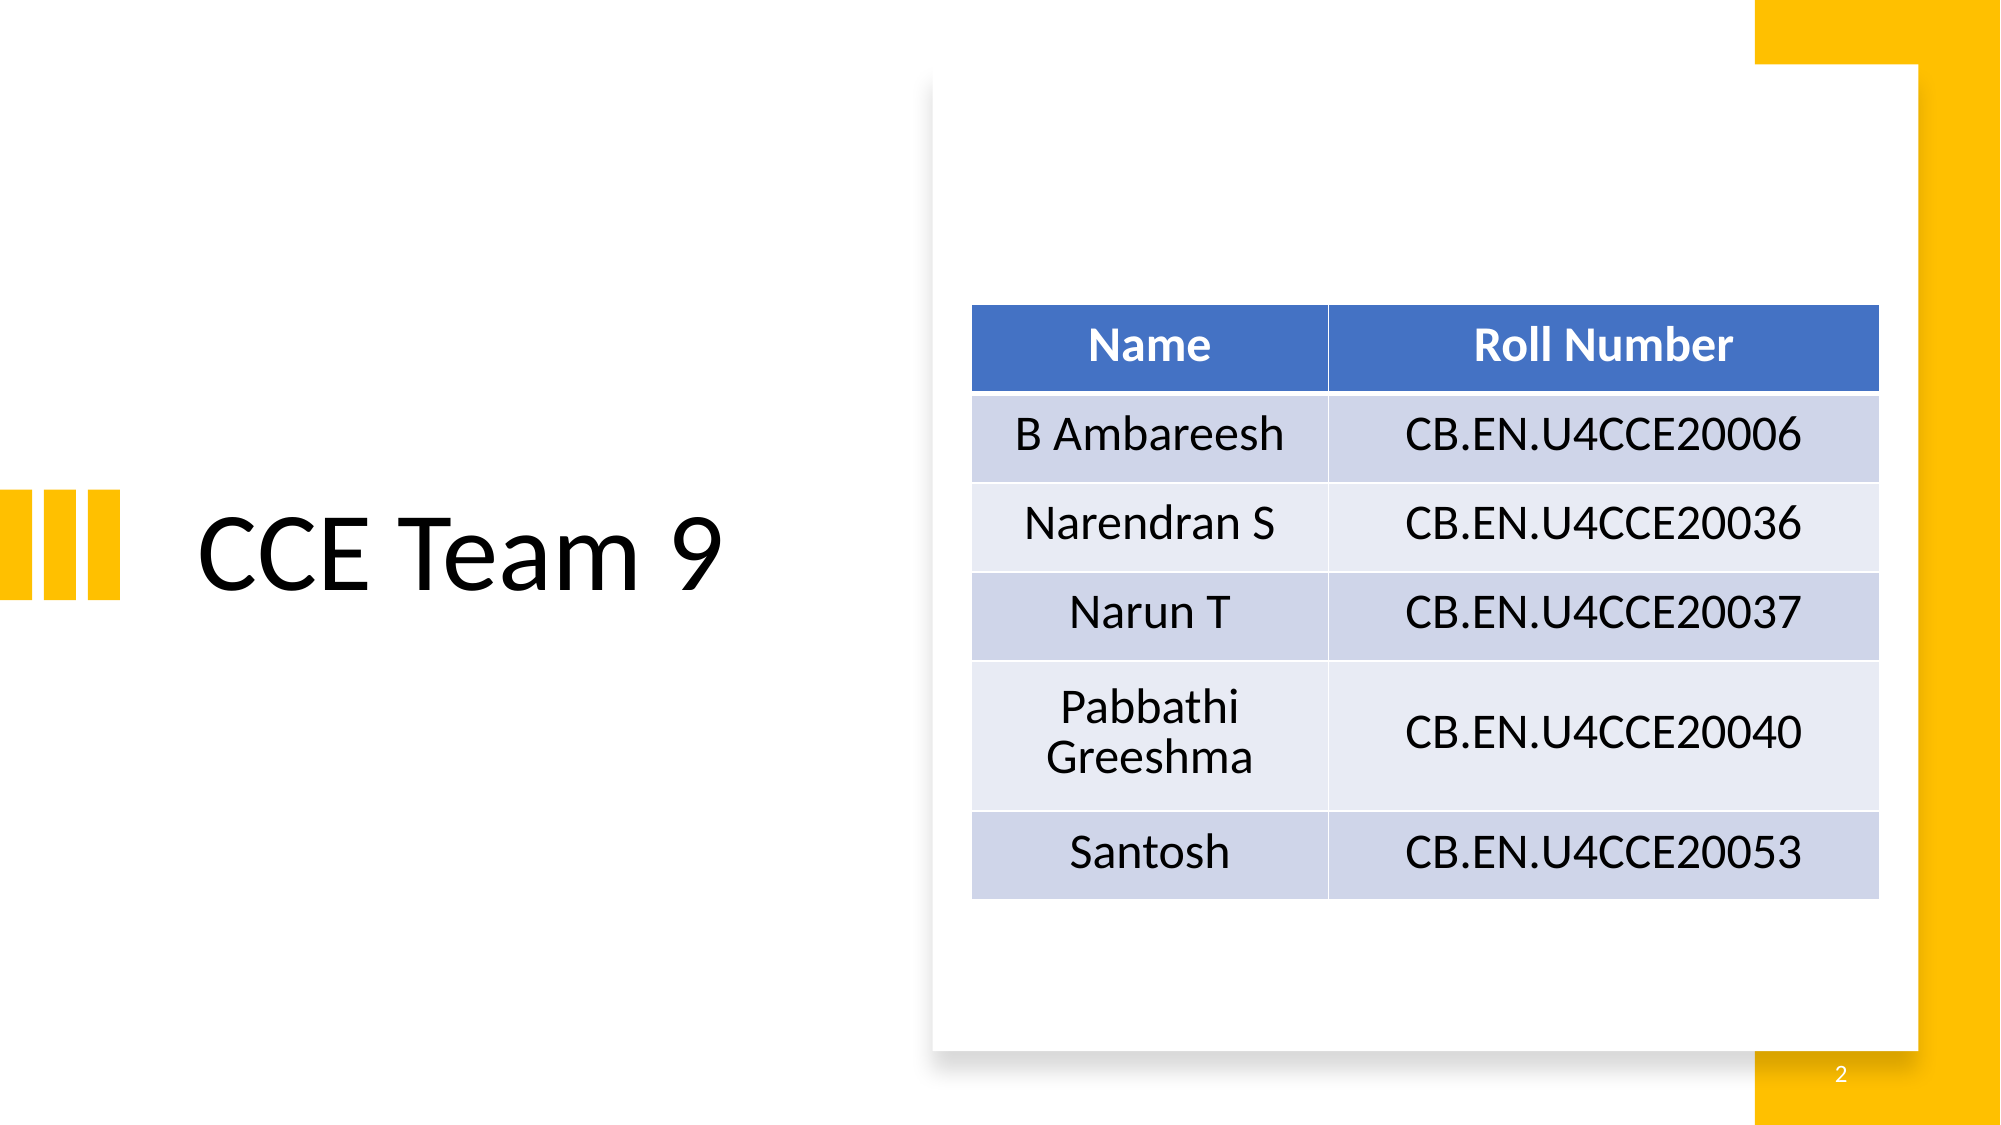

| Name | Roll Number |
| --- | --- |
| B Ambareesh | CB.EN.U4CCE20006 |
| Narendran S | CB.EN.U4CCE20036 |
| Narun T | CB.EN.U4CCE20037 |
| Pabbathi Greeshma | CB.EN.U4CCE20040 |
| Santosh | CB.EN.U4CCE20053 |
# CCE Team 9

2